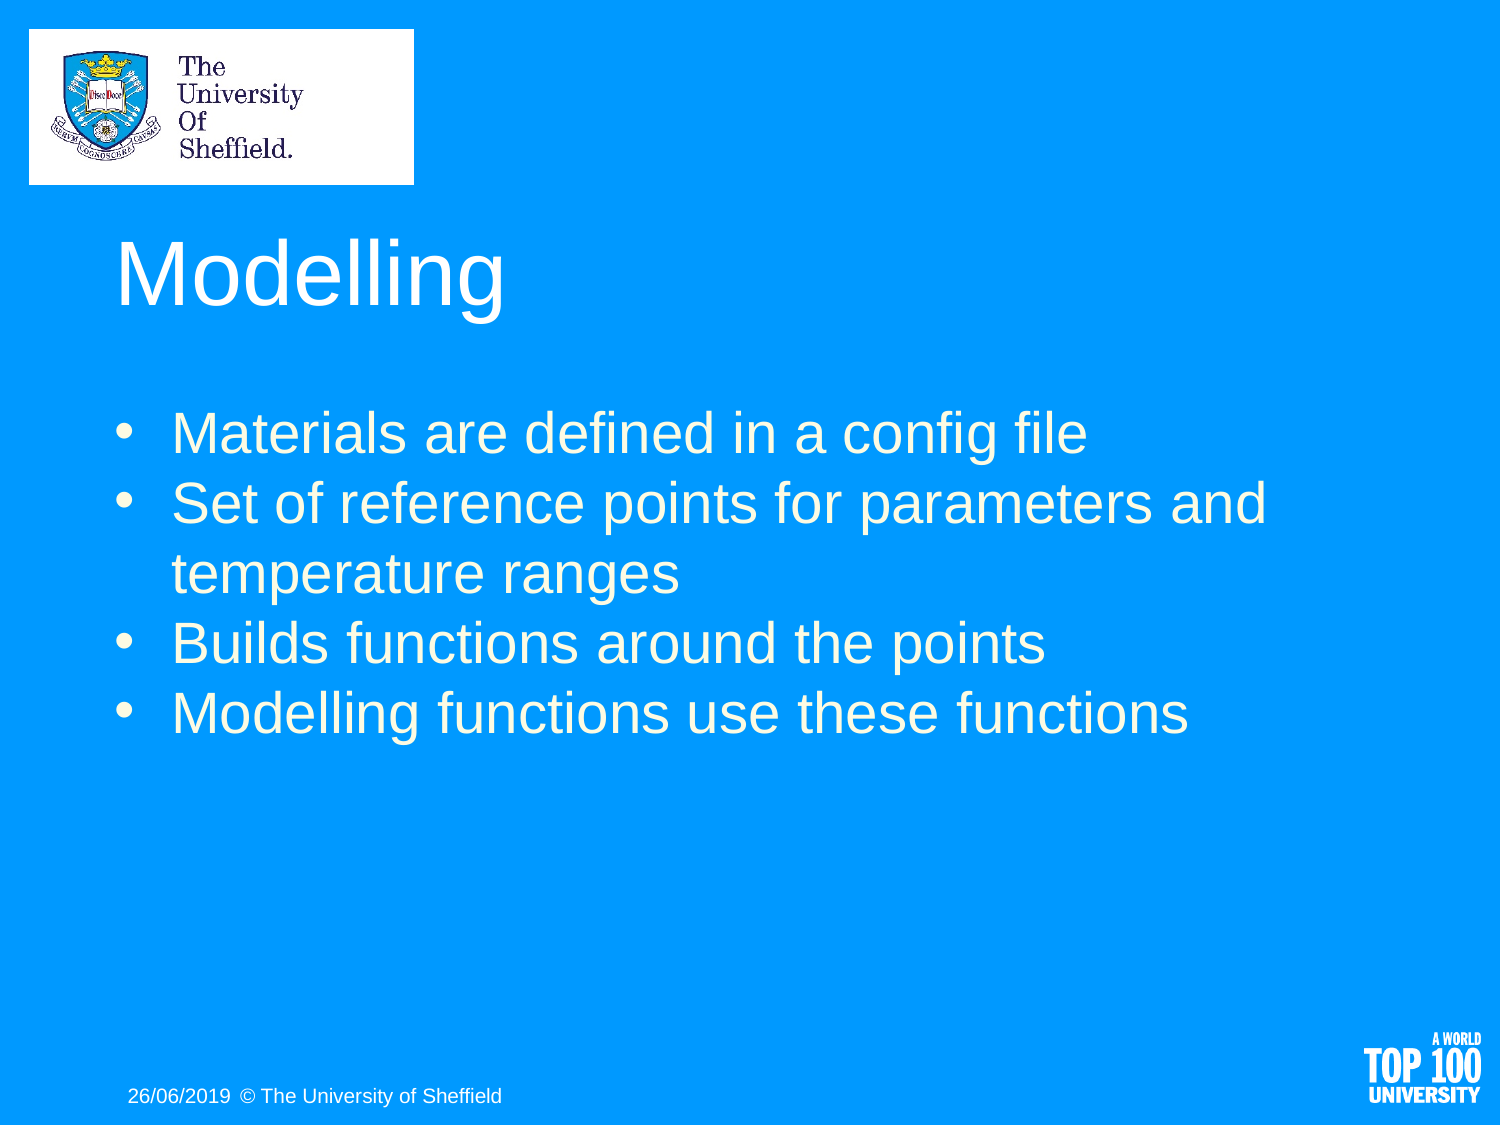

# Modelling
Materials are defined in a config file
Set of reference points for parameters and temperature ranges
Builds functions around the points
Modelling functions use these functions
26/06/2019
© The University of Sheffield